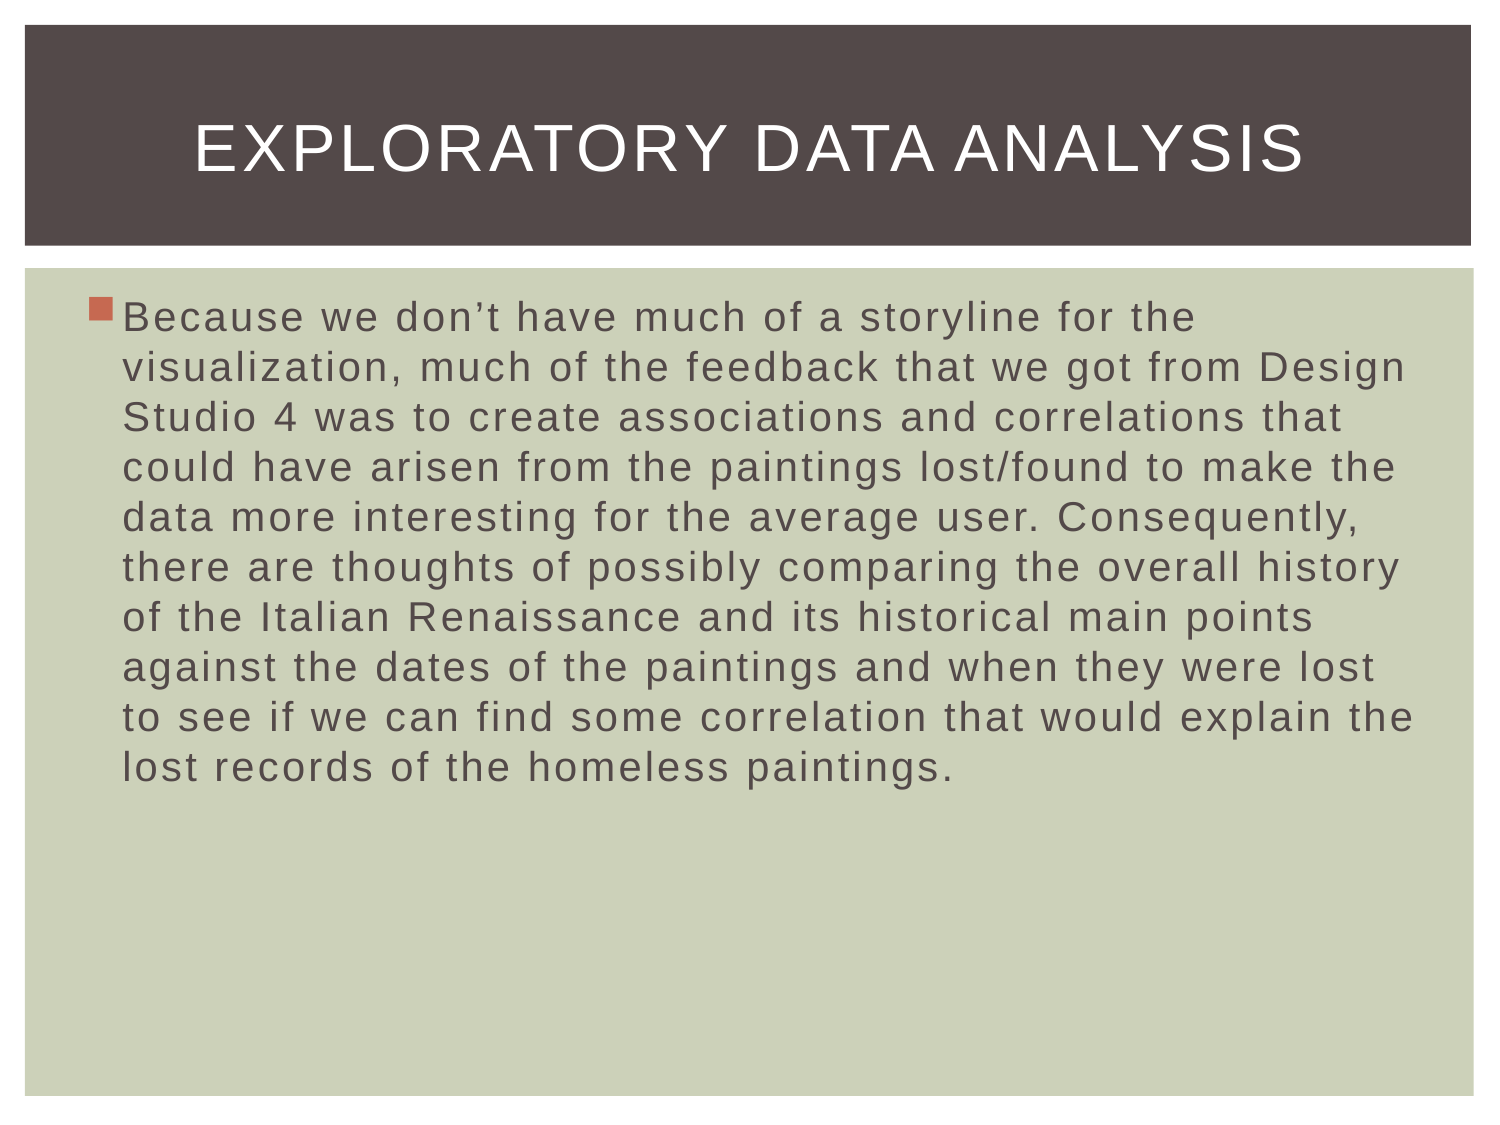

# Exploratory data analysis
Because we don’t have much of a storyline for the visualization, much of the feedback that we got from Design Studio 4 was to create associations and correlations that could have arisen from the paintings lost/found to make the data more interesting for the average user. Consequently, there are thoughts of possibly comparing the overall history of the Italian Renaissance and its historical main points against the dates of the paintings and when they were lost to see if we can find some correlation that would explain the lost records of the homeless paintings.